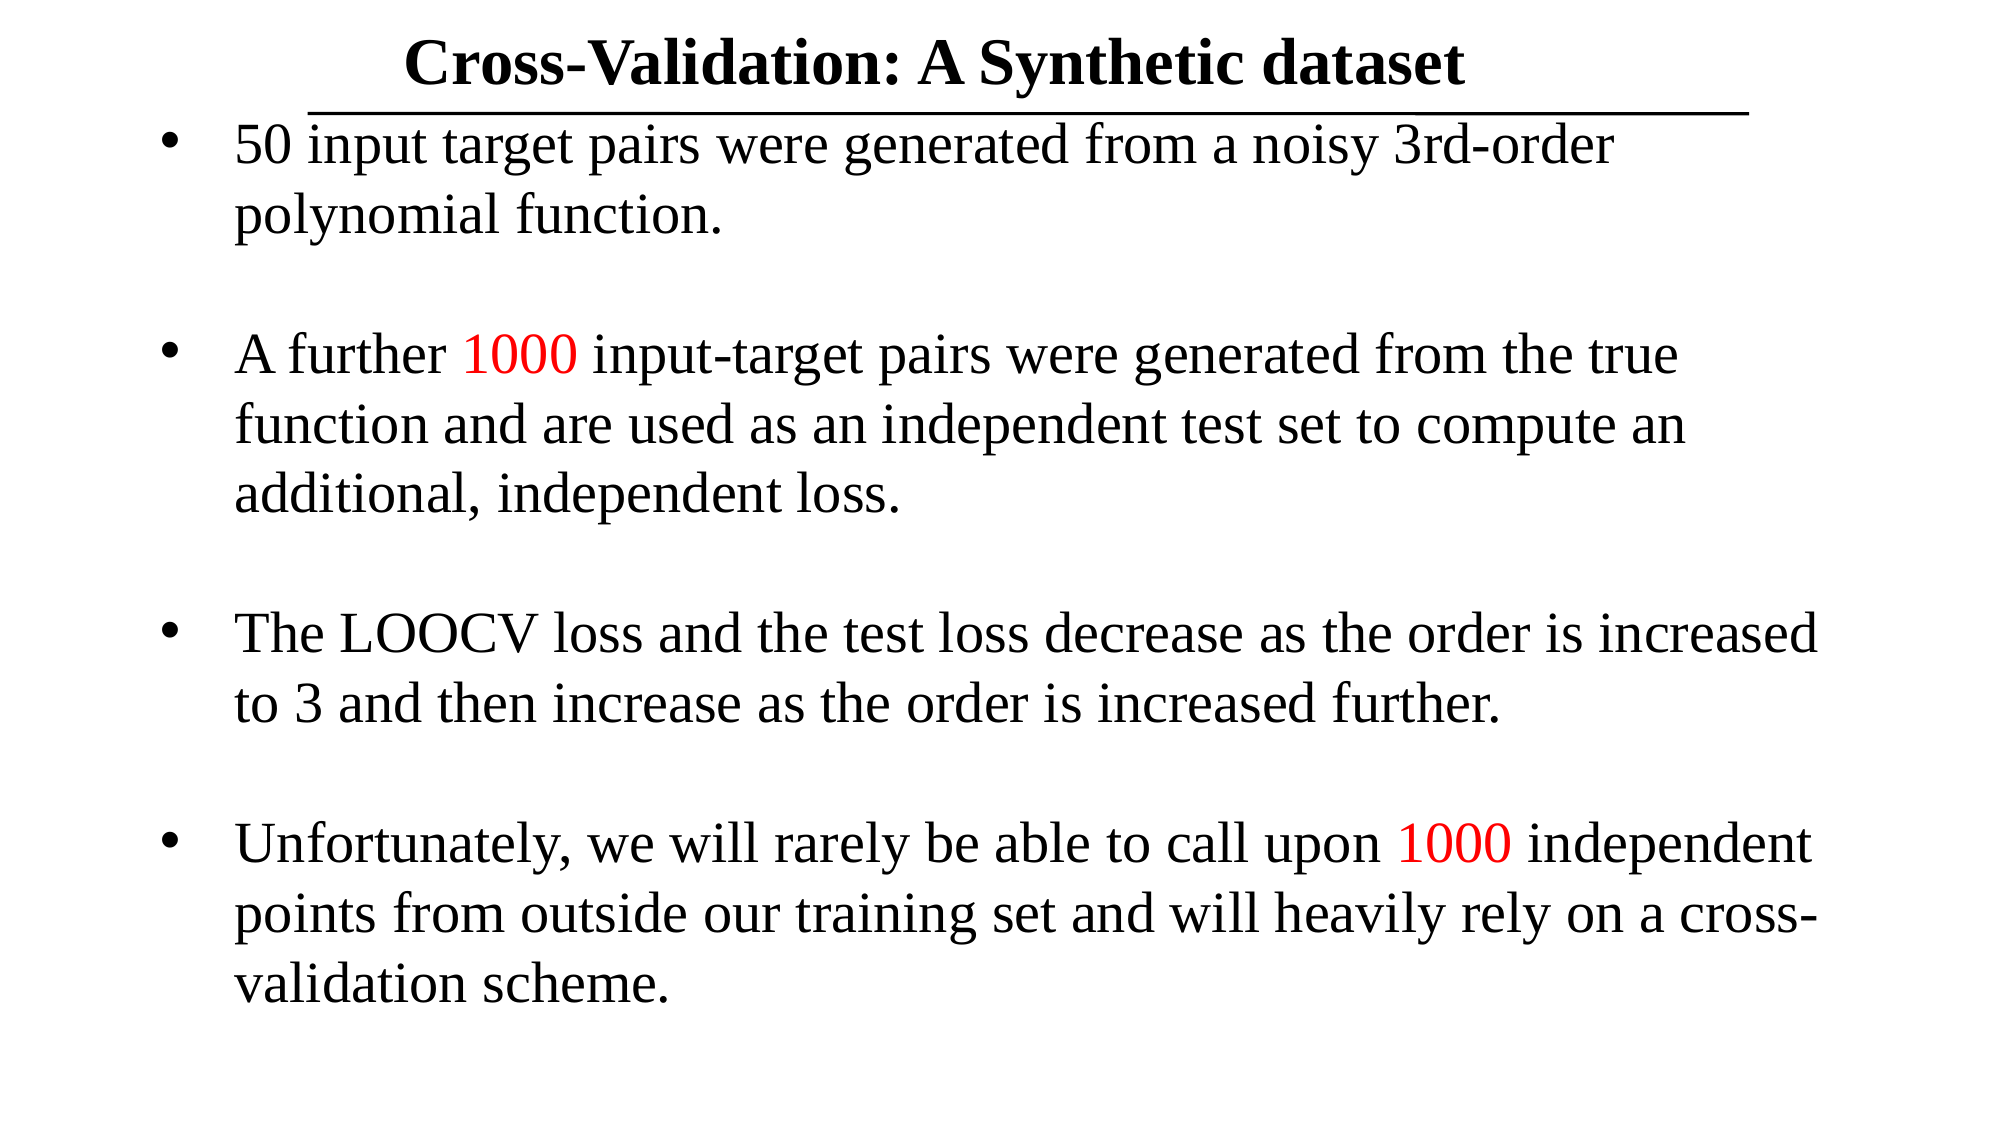

Cross-Validation: A Synthetic dataset
50 input target pairs were generated from a noisy 3rd-order polynomial function.

A further 1000 input-target pairs were generated from the true function and are used as an independent test set to compute an additional, independent loss.

The LOOCV loss and the test loss decrease as the order is increased to 3 and then increase as the order is increased further.

Unfortunately, we will rarely be able to call upon 1000 independent points from outside our training set and will heavily rely on a cross-validation scheme.